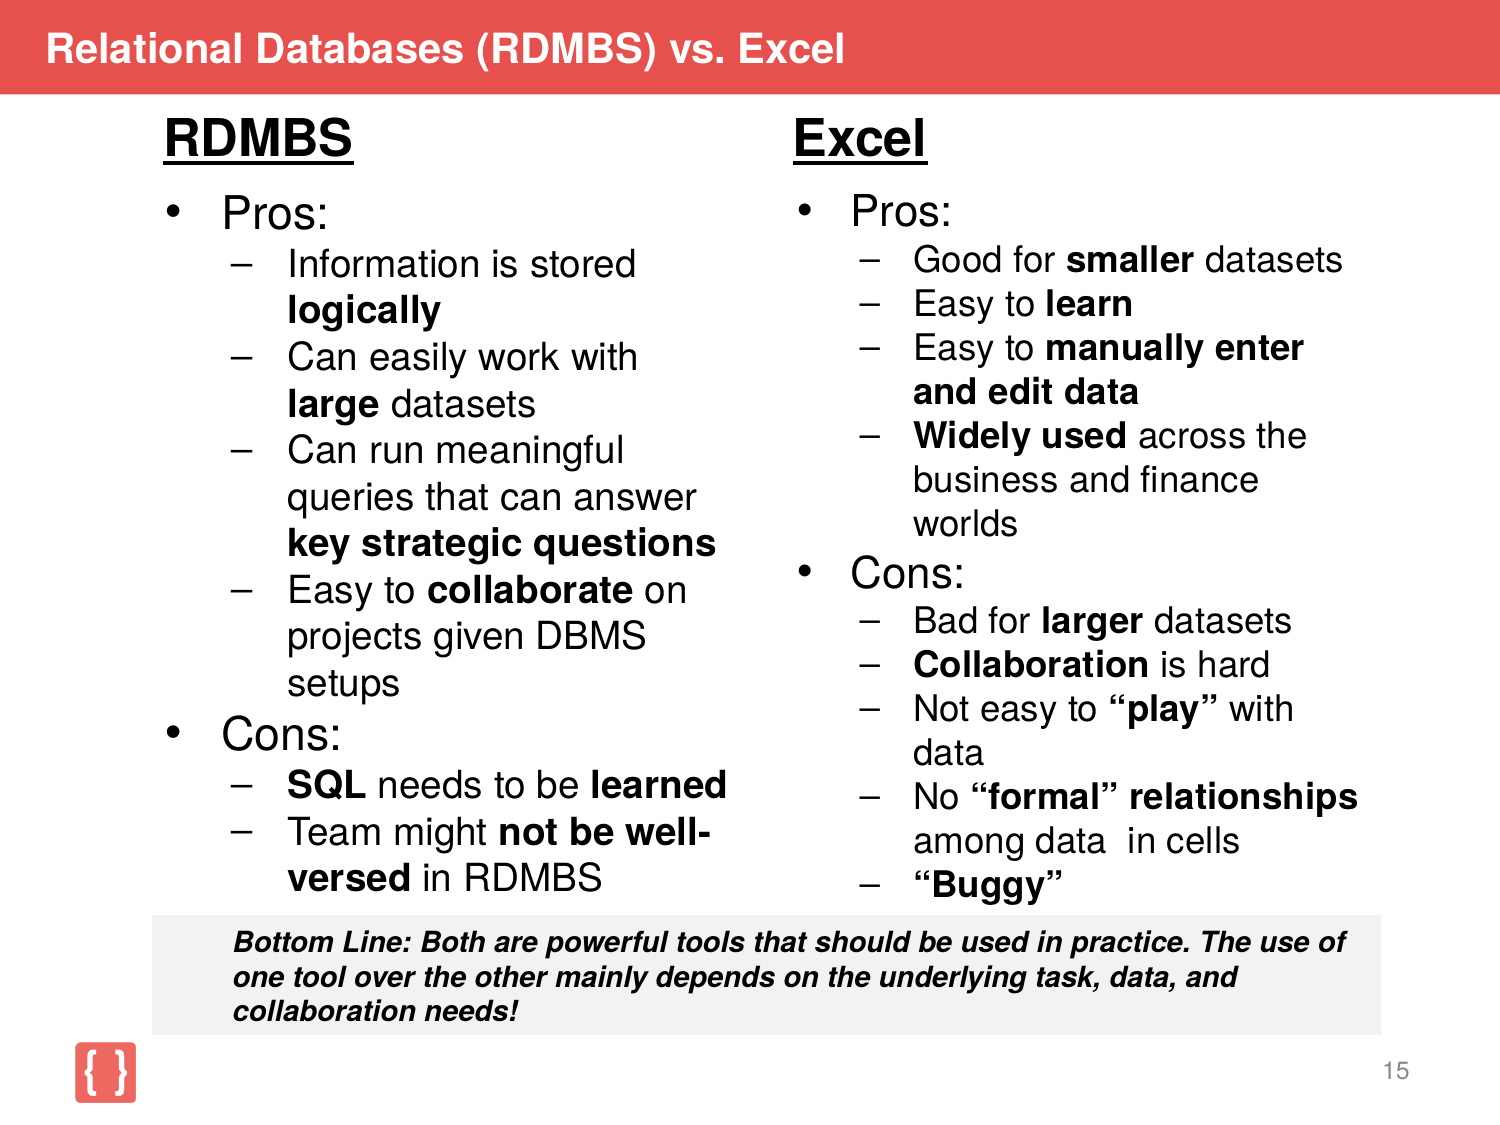

# Relational Databases (RDMBS) vs. Excel
   RDMBS		       	     Excel

Pros:
Information is stored logically
Can easily work with large datasets
Can run meaningful queries that can answer key strategic questions
Easy to collaborate on projects given DBMS setups
Cons:
SQL needs to be learned
Team might not be well-versed in RDMBS

Pros:
Good for smaller datasets
Easy to learn
Easy to manually enter and edit data
Widely used across the business and finance worlds
Cons:
Bad for larger datasets
Collaboration is hard
Not easy to “play” with data
No “formal” relationships among data  in cells
“Buggy”

Bottom Line: Both are powerful tools that should be used in practice. The use of one tool over the other mainly depends on the underlying task, data, and collaboration needs!
15